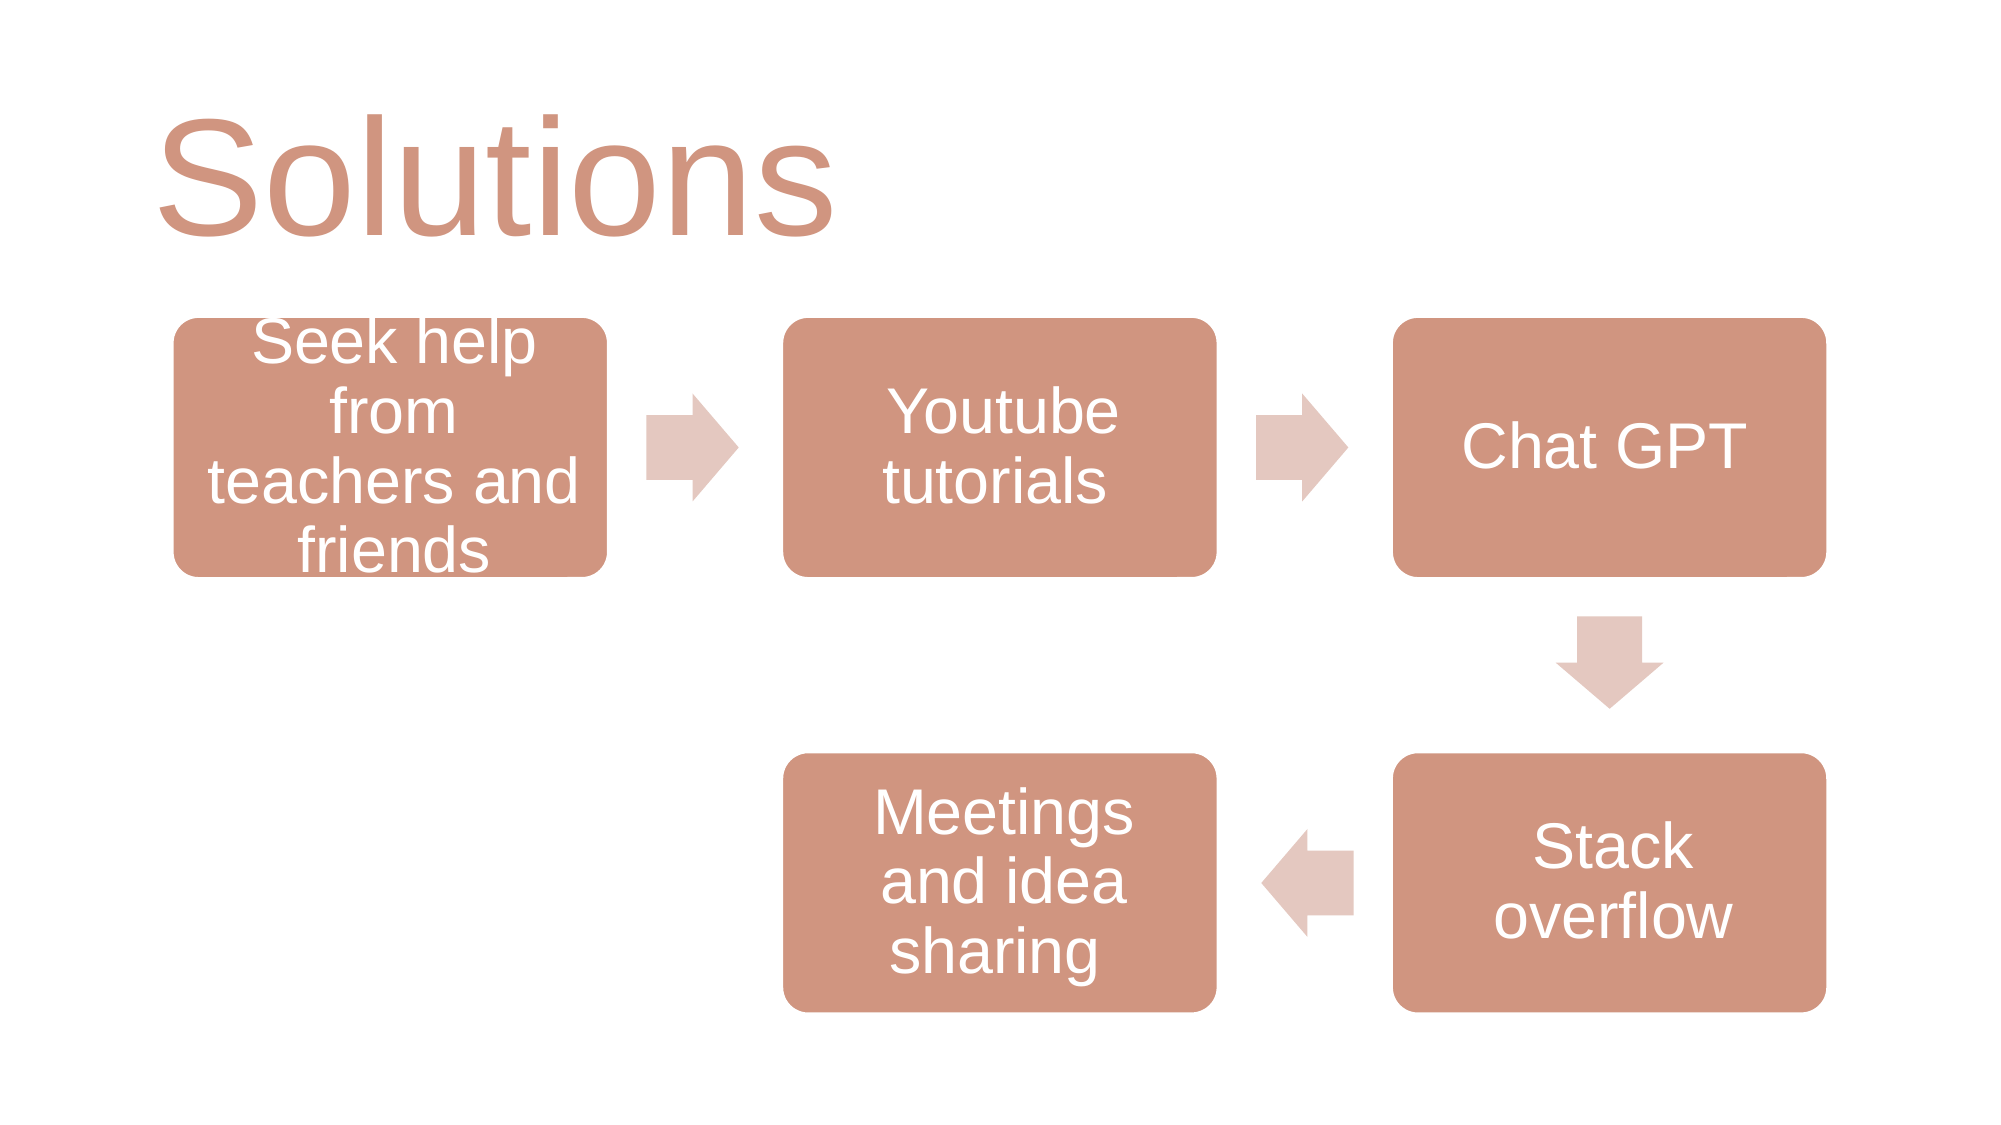

# Solutions
Seek help from teachers and friends

Youtube tutorials

Chat GPT

Stack overflow

Meetings and idea sharing